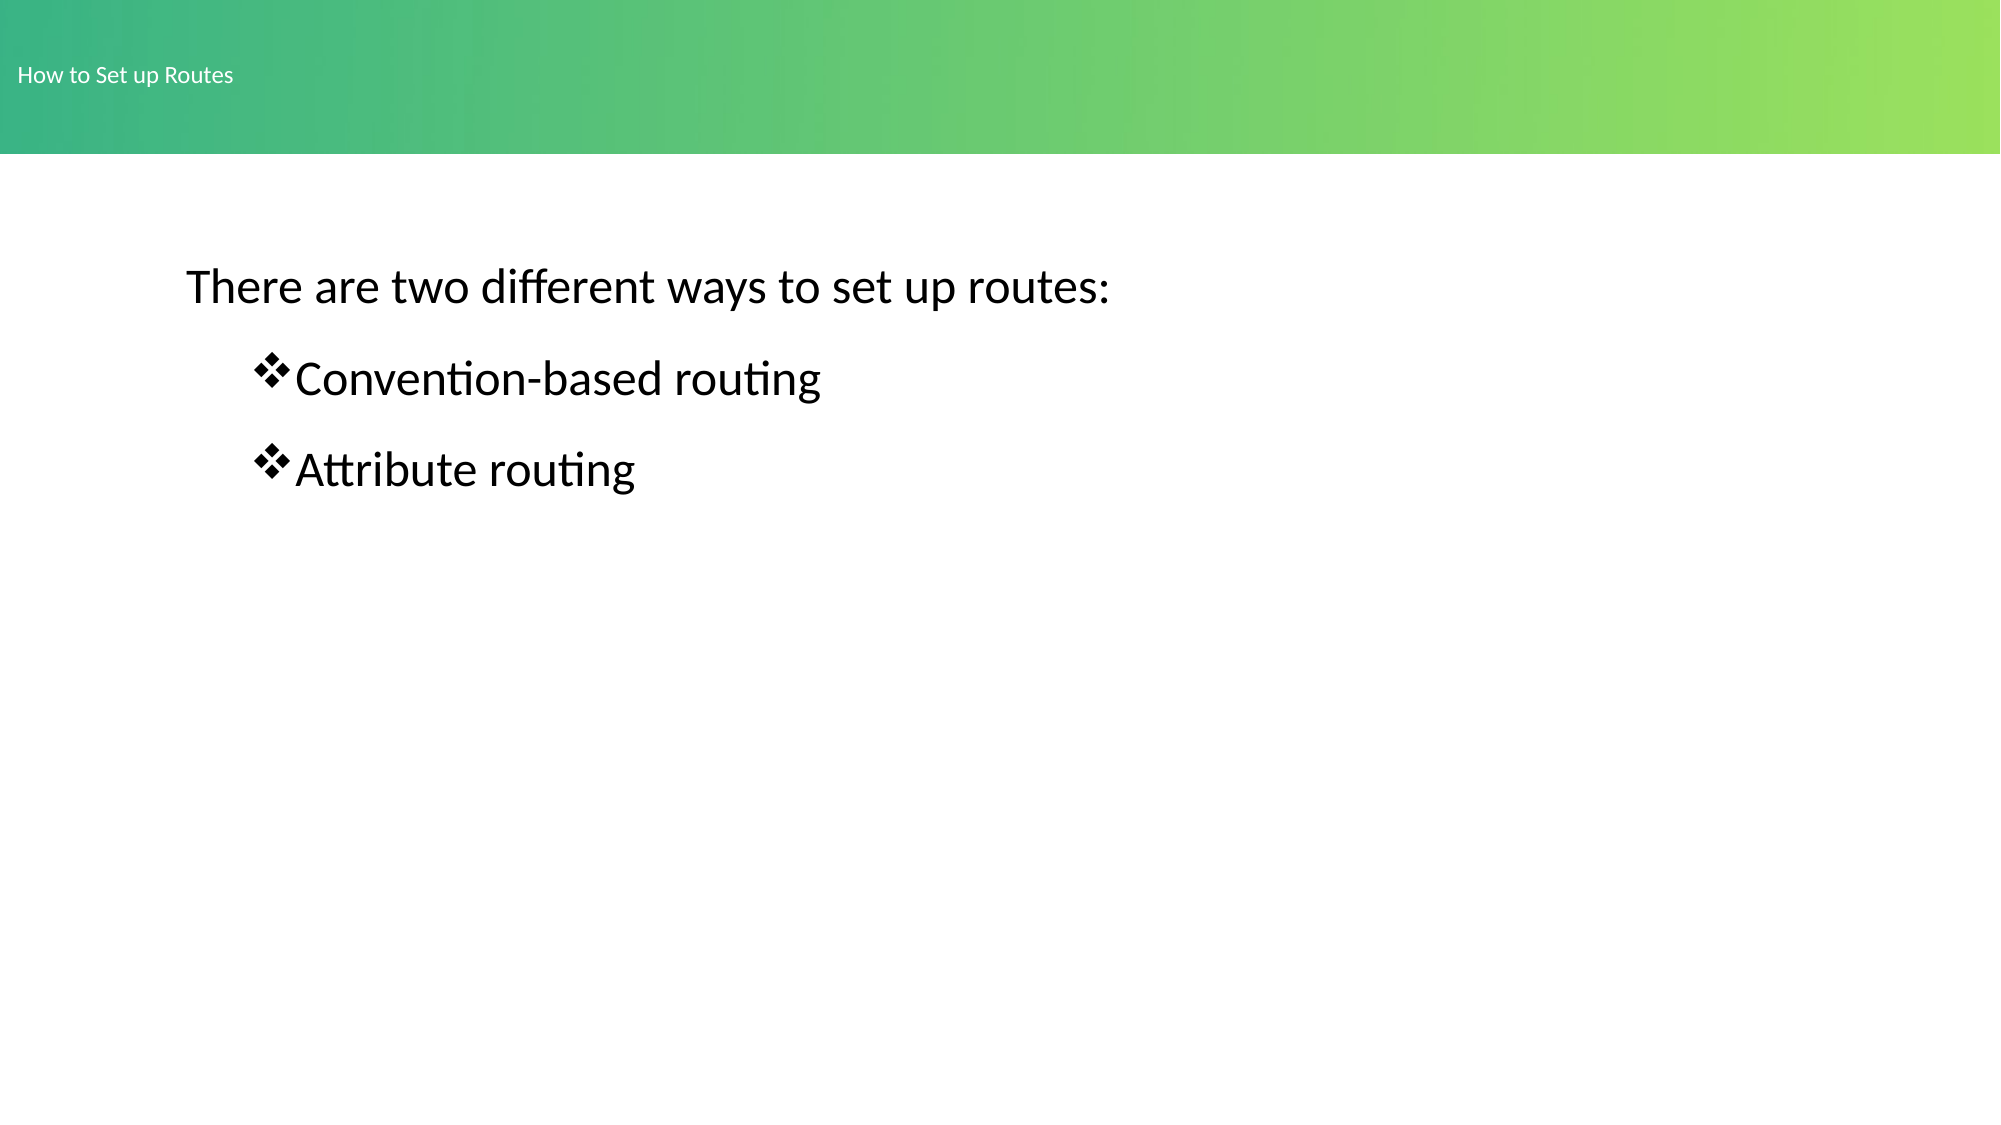

# How to Set up Routes

There are two different ways to set up routes:
Convention-based routing
Attribute routing